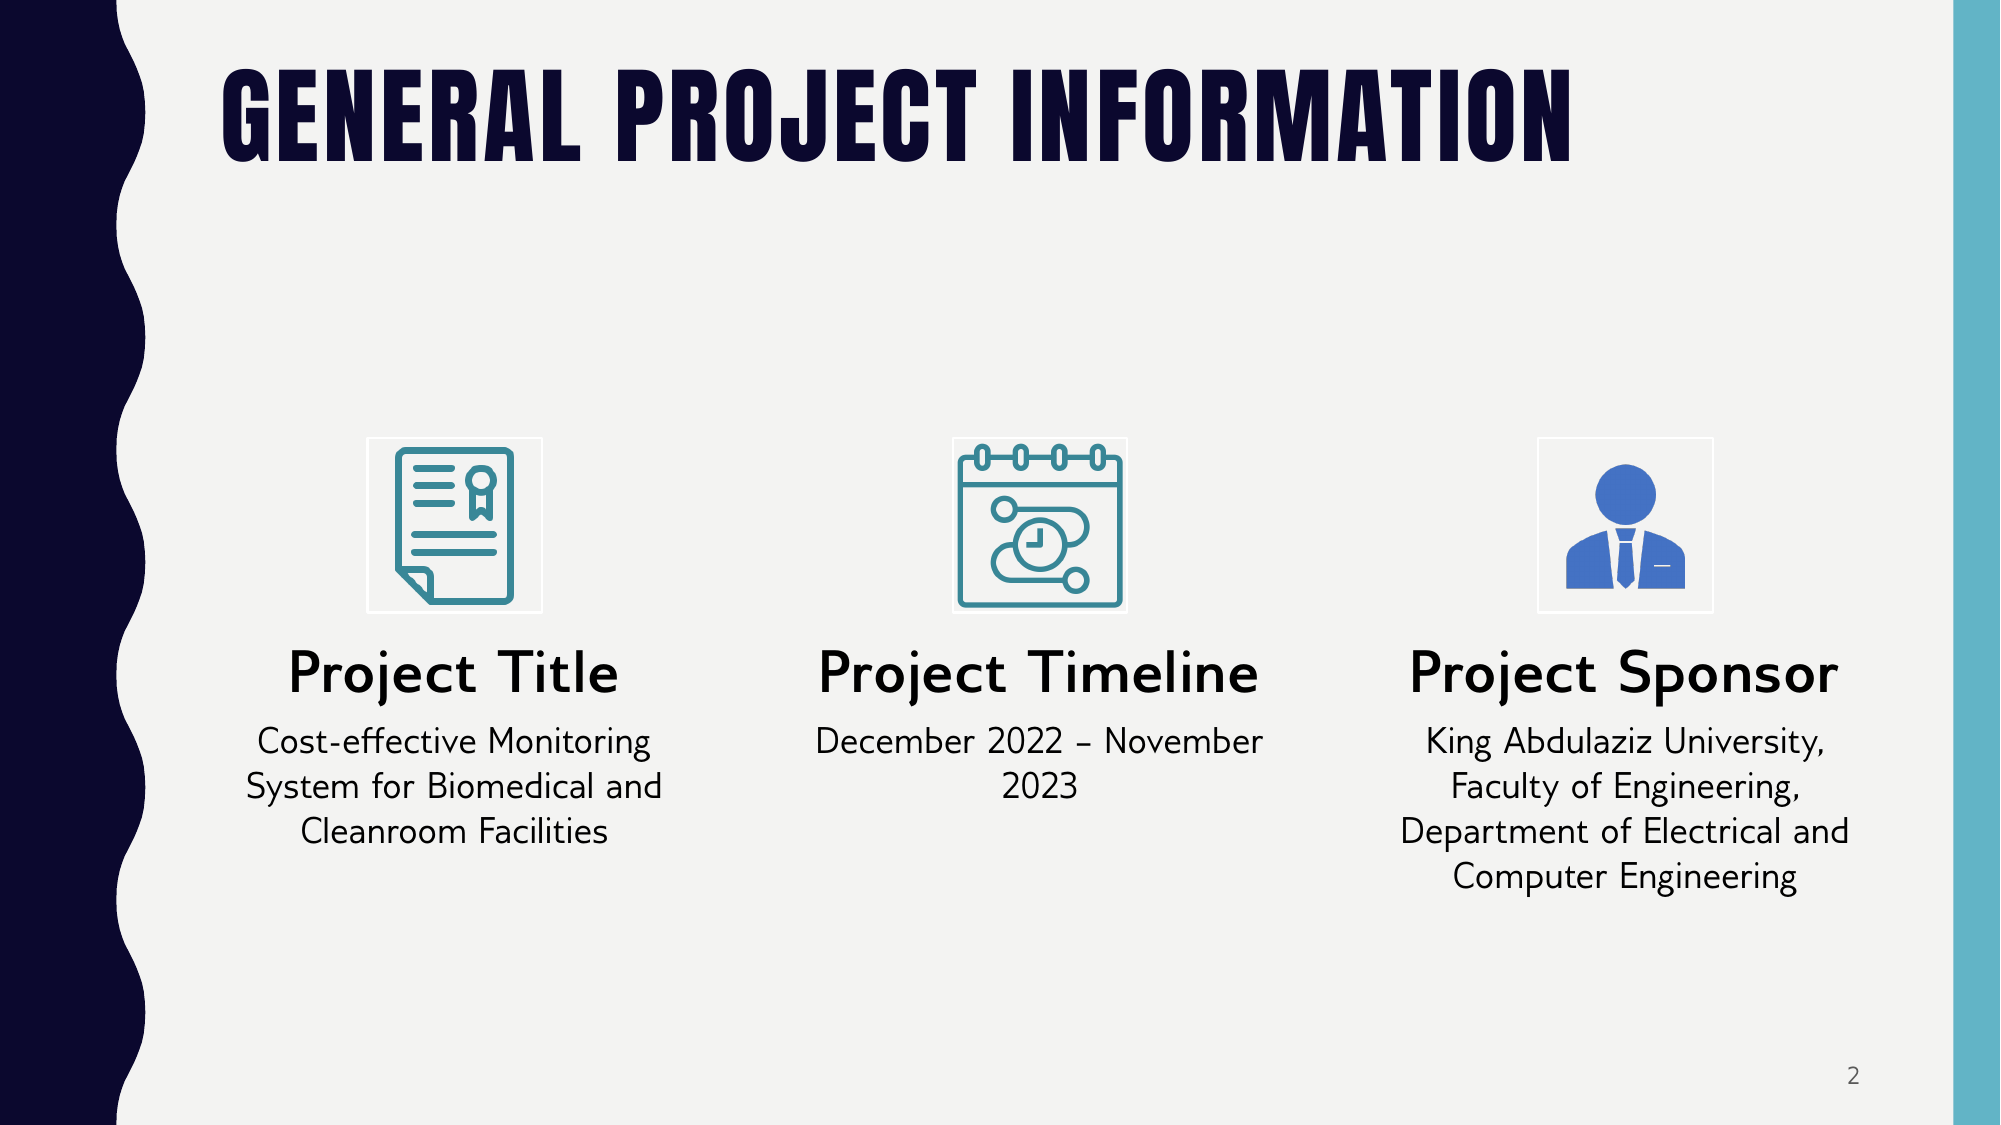

# General project information
Project Title
Cost-effective Monitoring System for Biomedical and Cleanroom Facilities
Project Timeline
December 2022 – November 2023
Project Sponsor
King Abdulaziz University, Faculty of Engineering, Department of Electrical and Computer Engineering
2